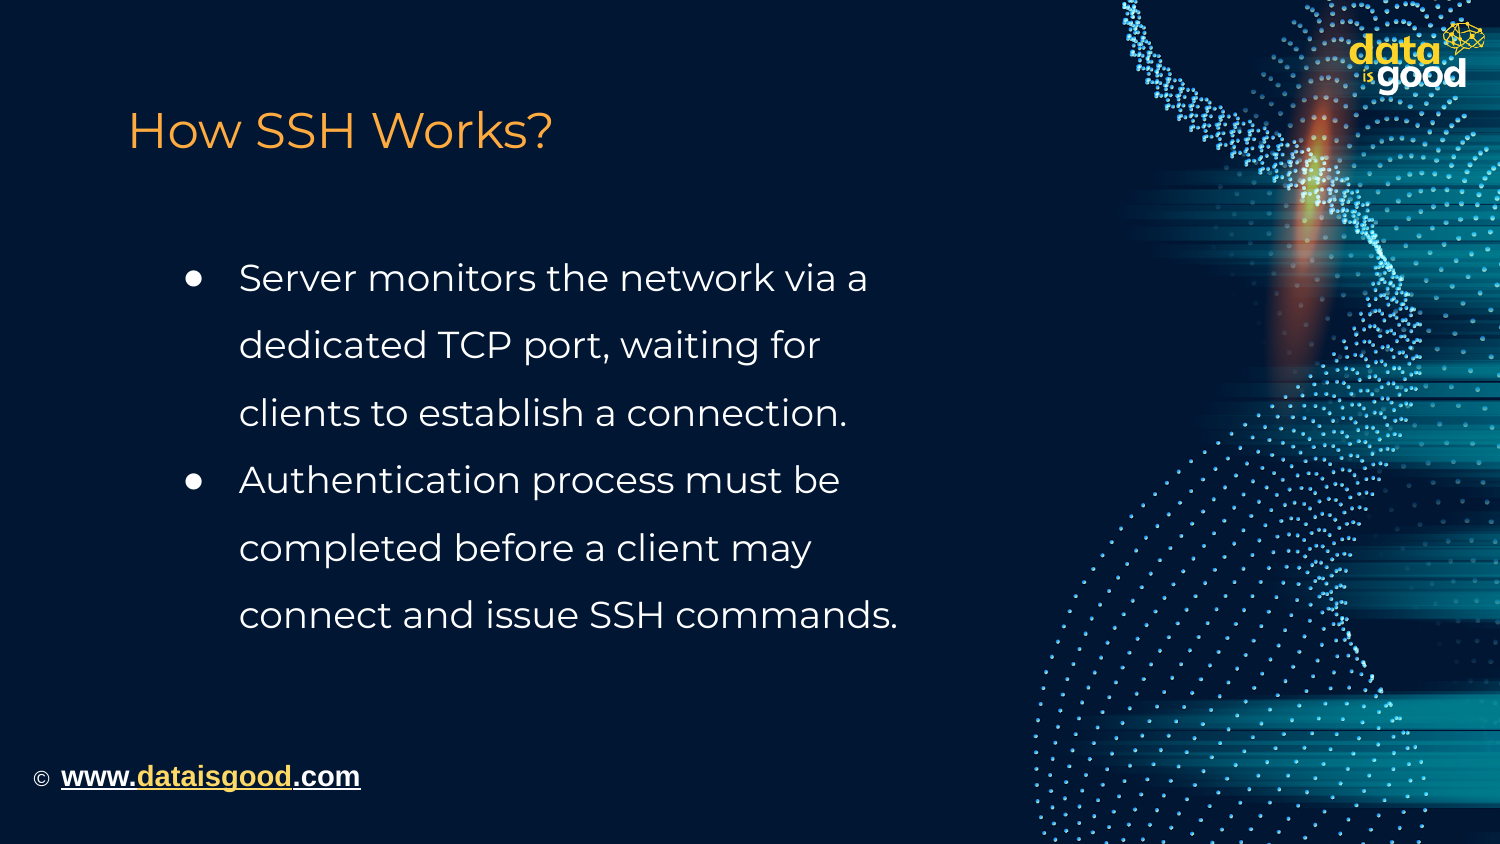

# How SSH Works?
Server monitors the network via a dedicated TCP port, waiting for clients to establish a connection.
Authentication process must be completed before a client may connect and issue SSH commands.